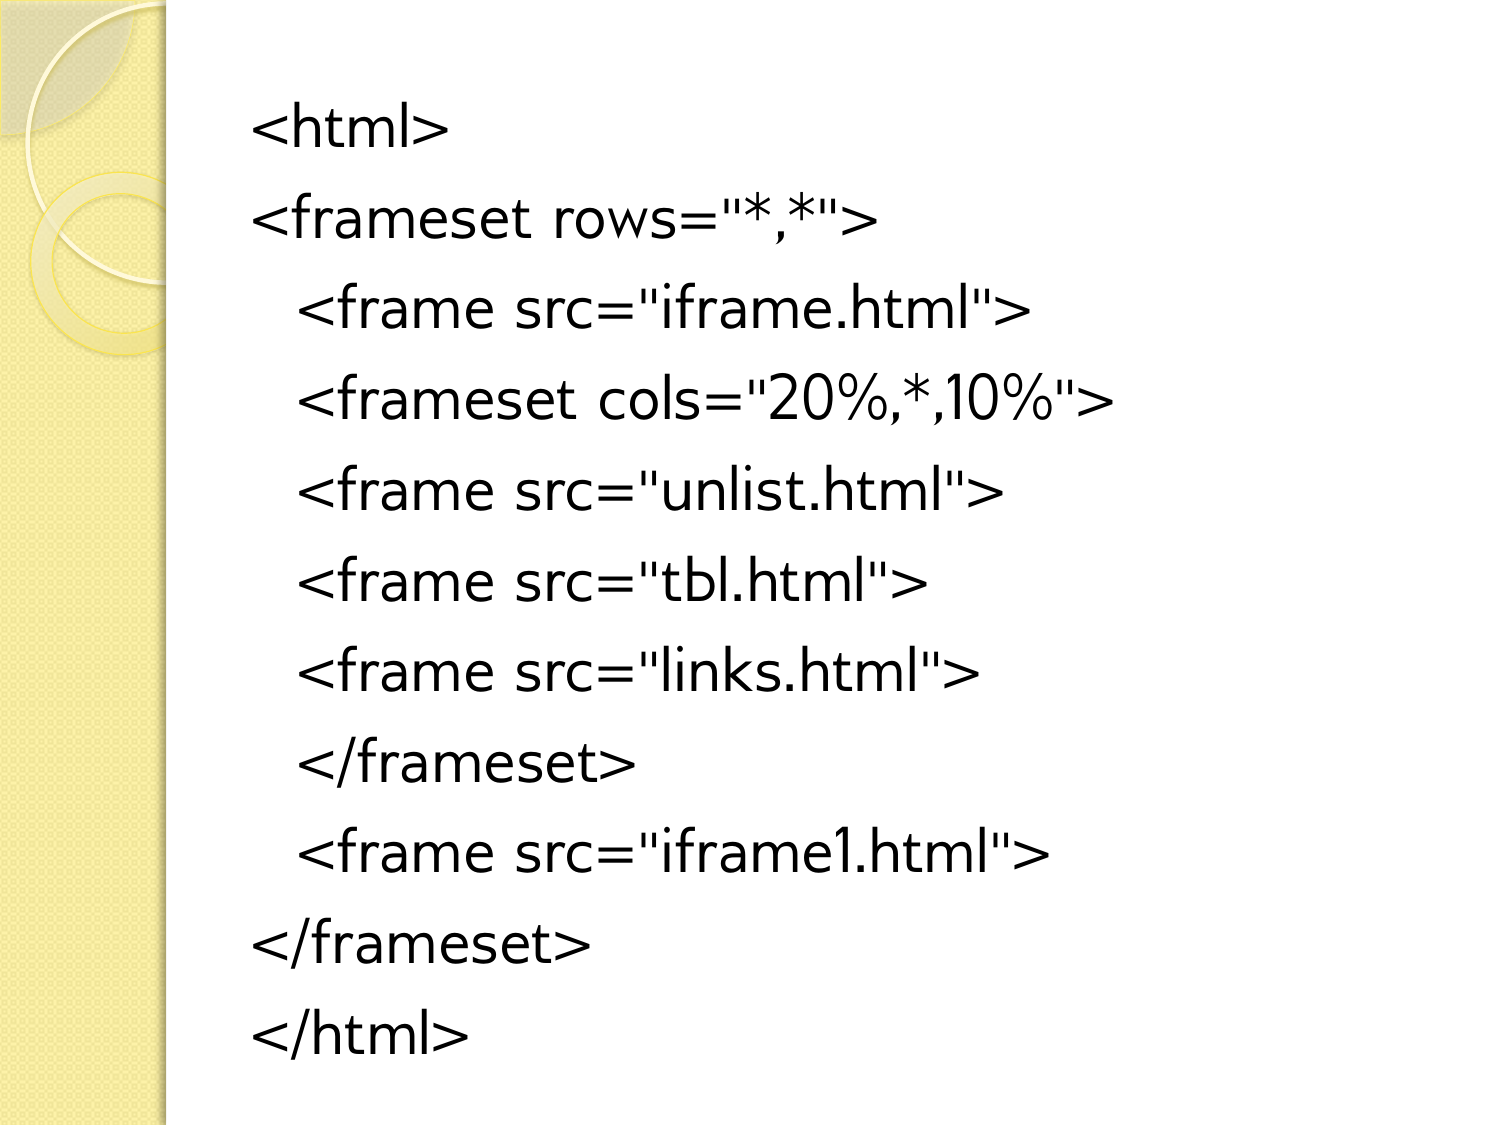

<html>
<frameset rows="*,*">
	<frame src="iframe.html">
		<frameset cols="20%,*,10%">
			<frame src="unlist.html">
			<frame src="tbl.html">
			<frame src="links.html">
		</frameset>
	<frame src="iframe1.html">
</frameset>
</html>